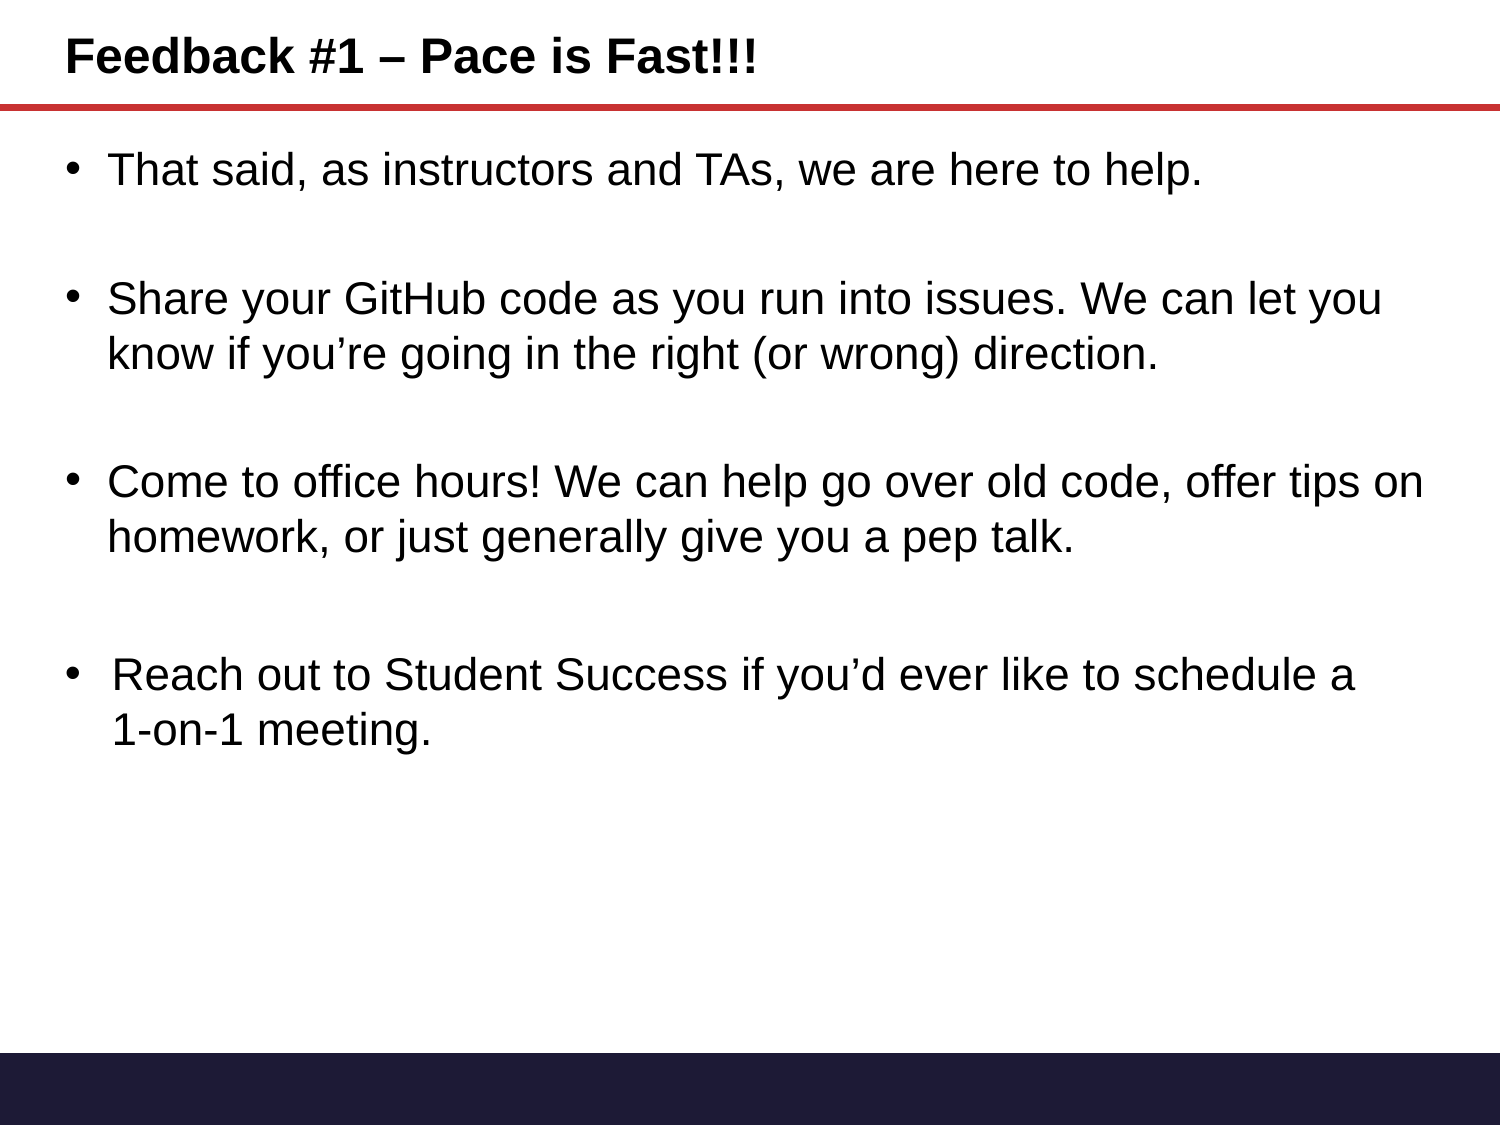

Feedback #1 – Pace is Fast!!!
That said, as instructors and TAs, we are here to help.

Share your GitHub code as you run into issues. We can let you know if you’re going in the right (or wrong) direction.

Come to office hours! We can help go over old code, offer tips on homework, or just generally give you a pep talk.

Reach out to Student Success if you’d ever like to schedule a 1-on-1 meeting.